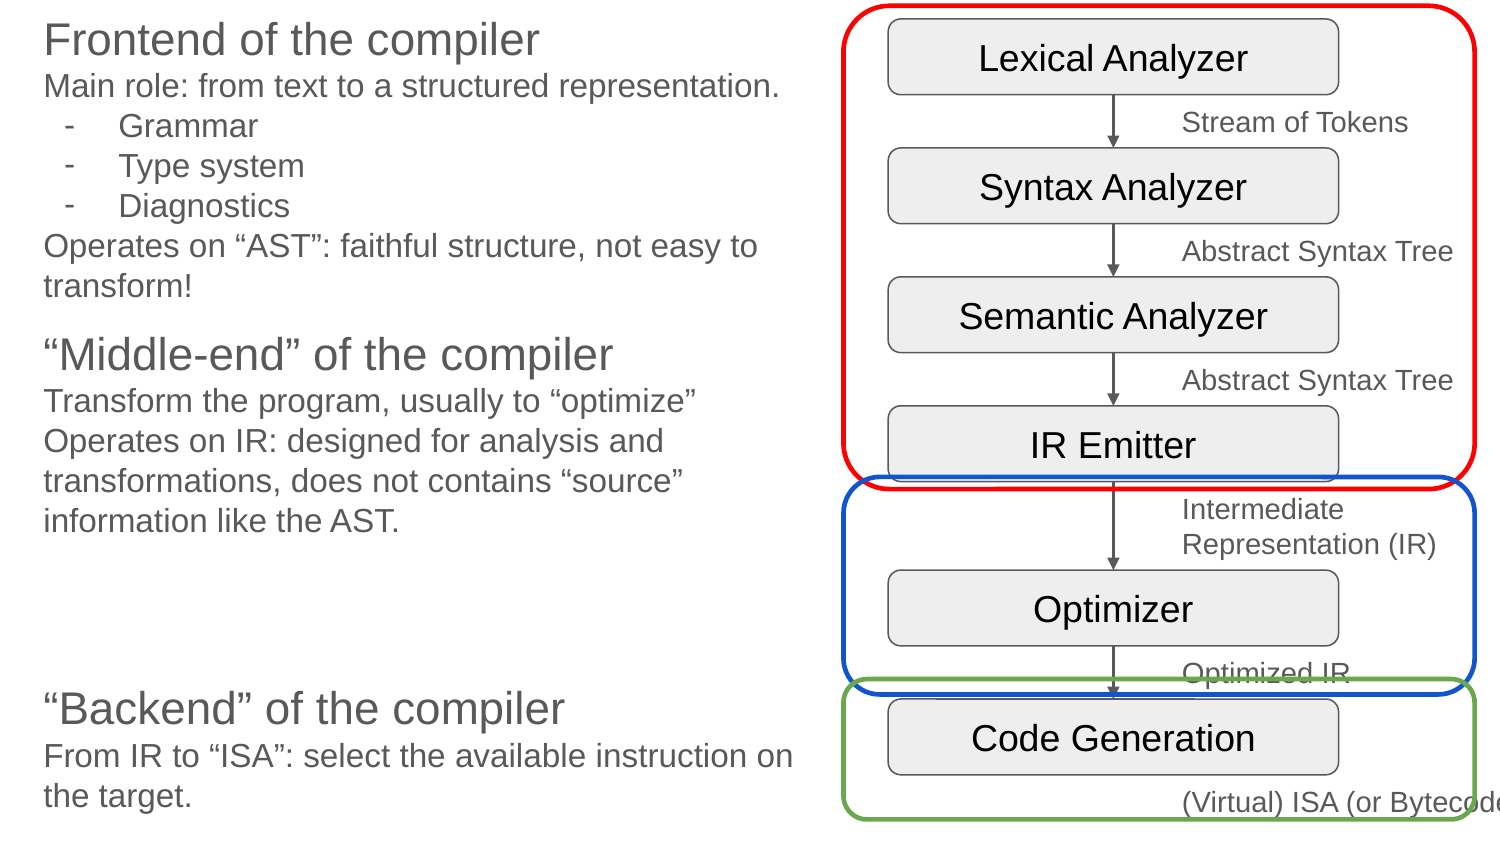

Frontend of the compiler
Main role: from text to a structured representation.
Grammar
Type system
Diagnostics
Operates on “AST”: faithful structure, not easy to transform!

Lexical Analyzer
Stream of Tokens
Syntax Analyzer
Abstract Syntax Tree
Semantic Analyzer
“Middle-end” of the compiler
Transform the program, usually to “optimize”
Operates on IR: designed for analysis and transformations, does not contains “source” information like the AST.
Abstract Syntax Tree
IR Emitter
Intermediate
Representation (IR)

Optimizer
Optimized IR
“Backend” of the compiler
From IR to “ISA”: select the available instruction on the target.

Code Generation
(Virtual) ISA (or Bytecode)